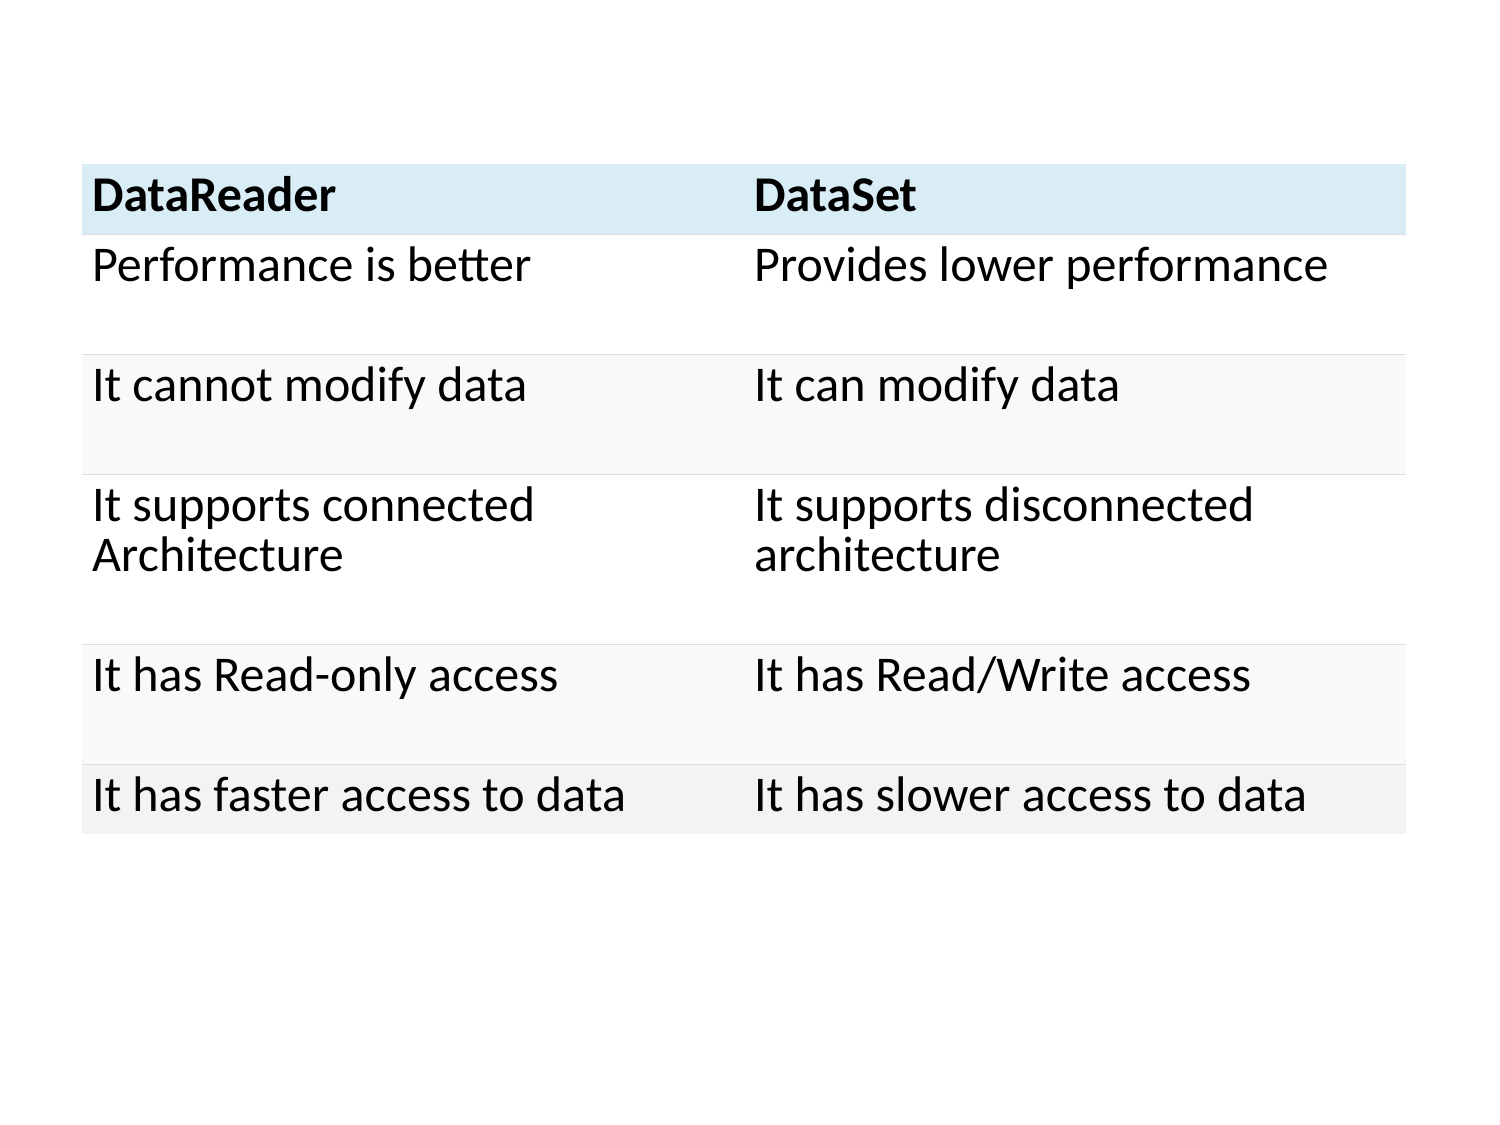

| DataReader | DataSet |
| --- | --- |
| Performance is better | Provides lower performance |
| It cannot modify data | It can modify data |
| It supports connected Architecture | It supports disconnected architecture |
| It has Read-only access | It has Read/Write access |
| It has faster access to data | It has slower access to data |